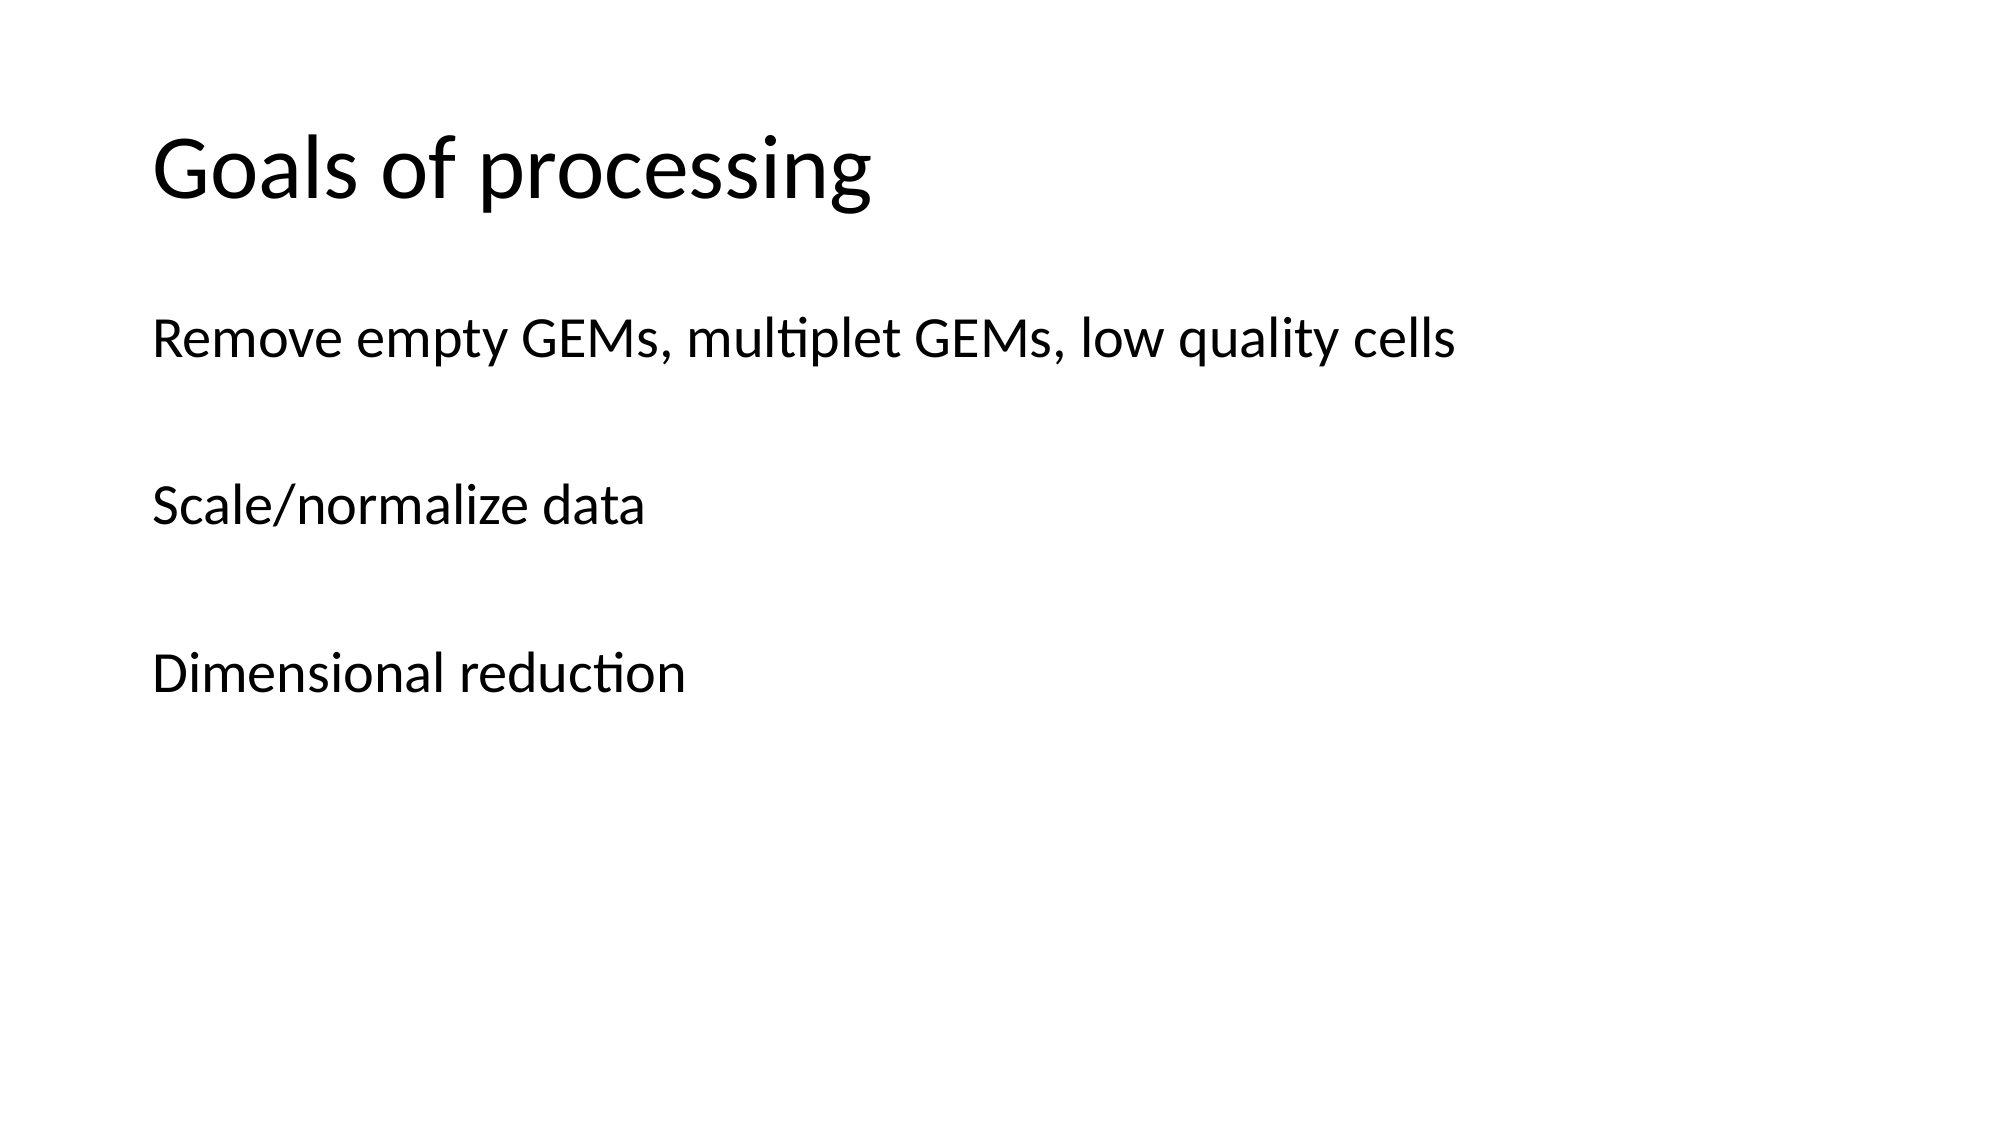

# Goals of processing
Remove empty GEMs, multiplet GEMs, low quality cells

Scale/normalize data

Dimensional reduction